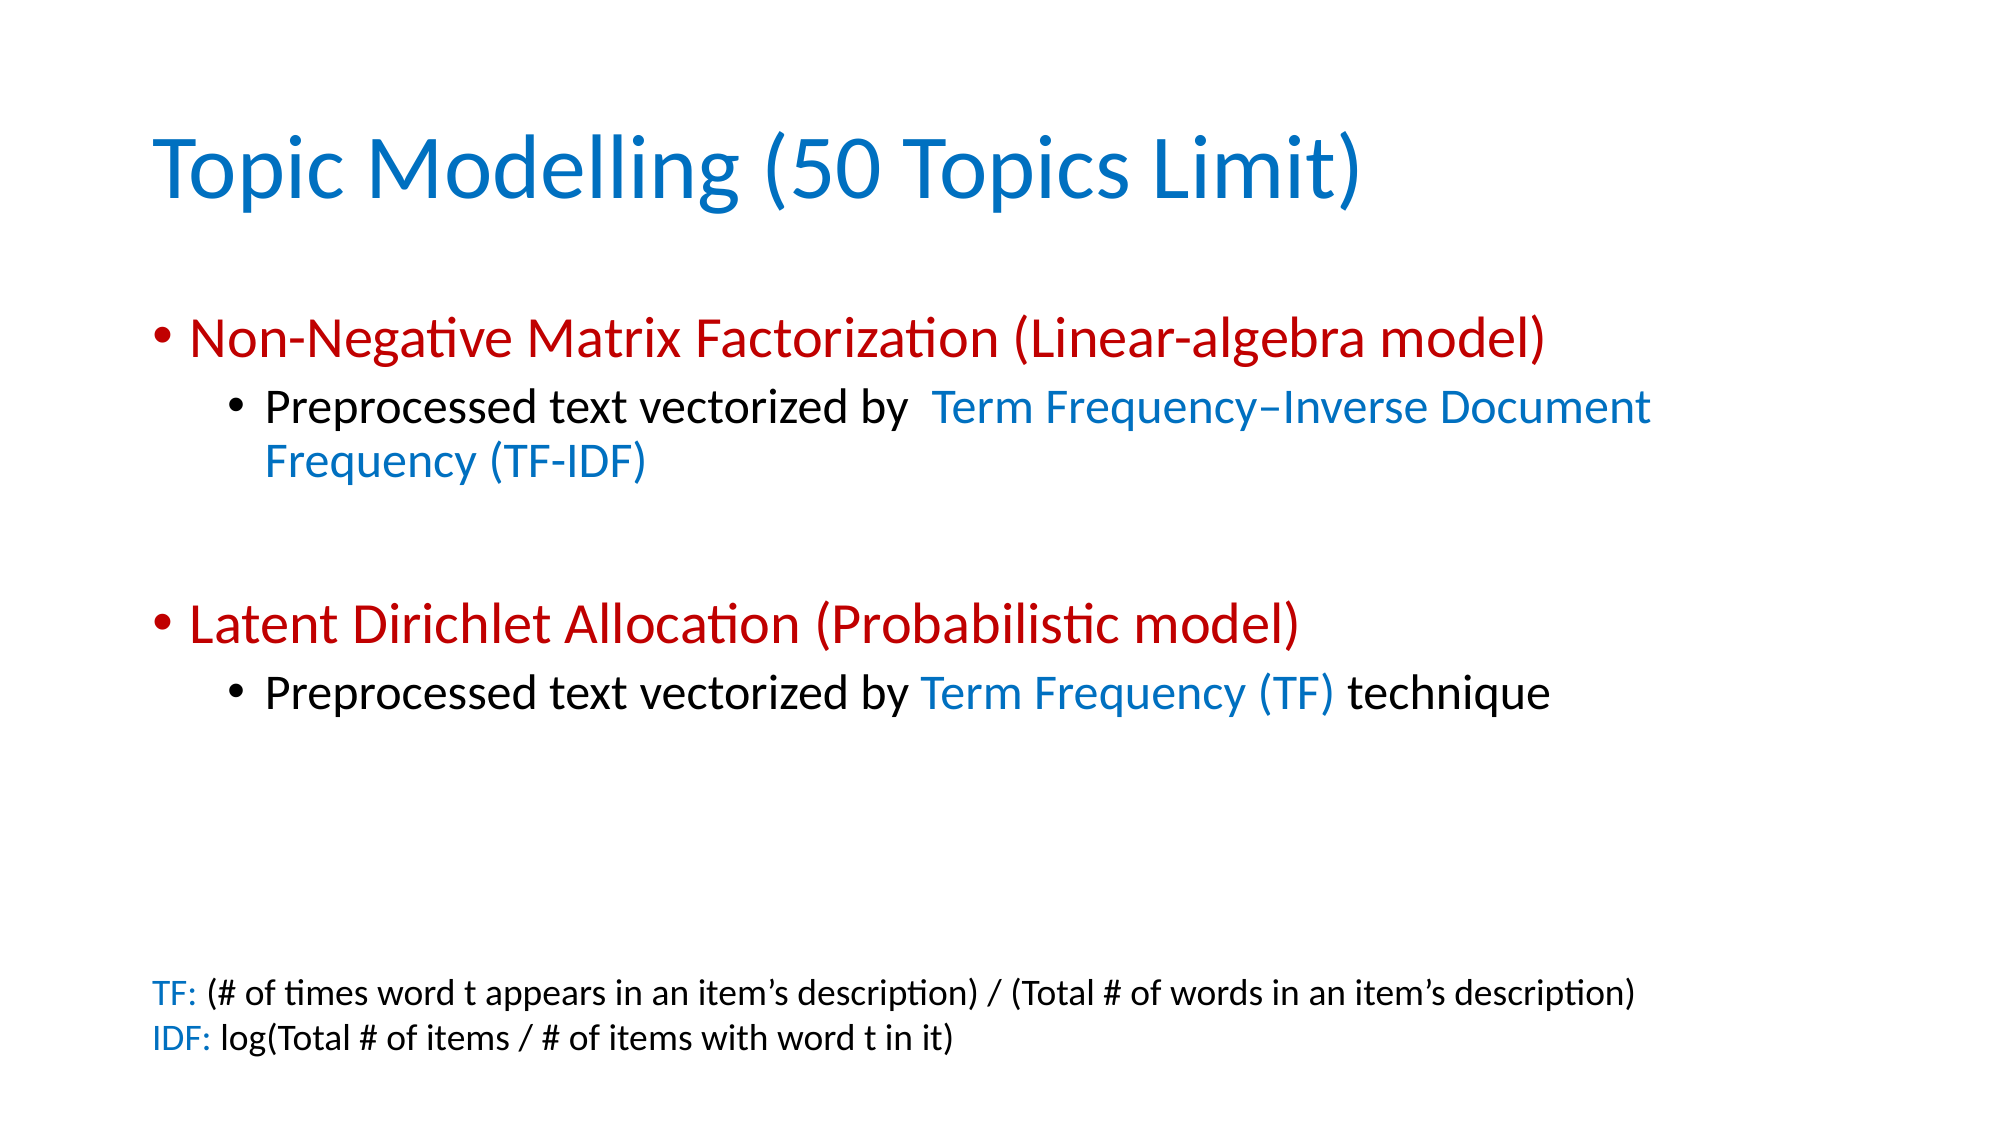

# Topic Modelling (50 Topics Limit)
Non-Negative Matrix Factorization (Linear-algebra model)
Preprocessed text vectorized by  Term Frequency–Inverse Document Frequency (TF-IDF)

Latent Dirichlet Allocation (Probabilistic model)
Preprocessed text vectorized by Term Frequency (TF) technique

TF: (# of times word t appears in an item’s description) / (Total # of words in an item’s description)
IDF: log(Total # of items / # of items with word t in it)